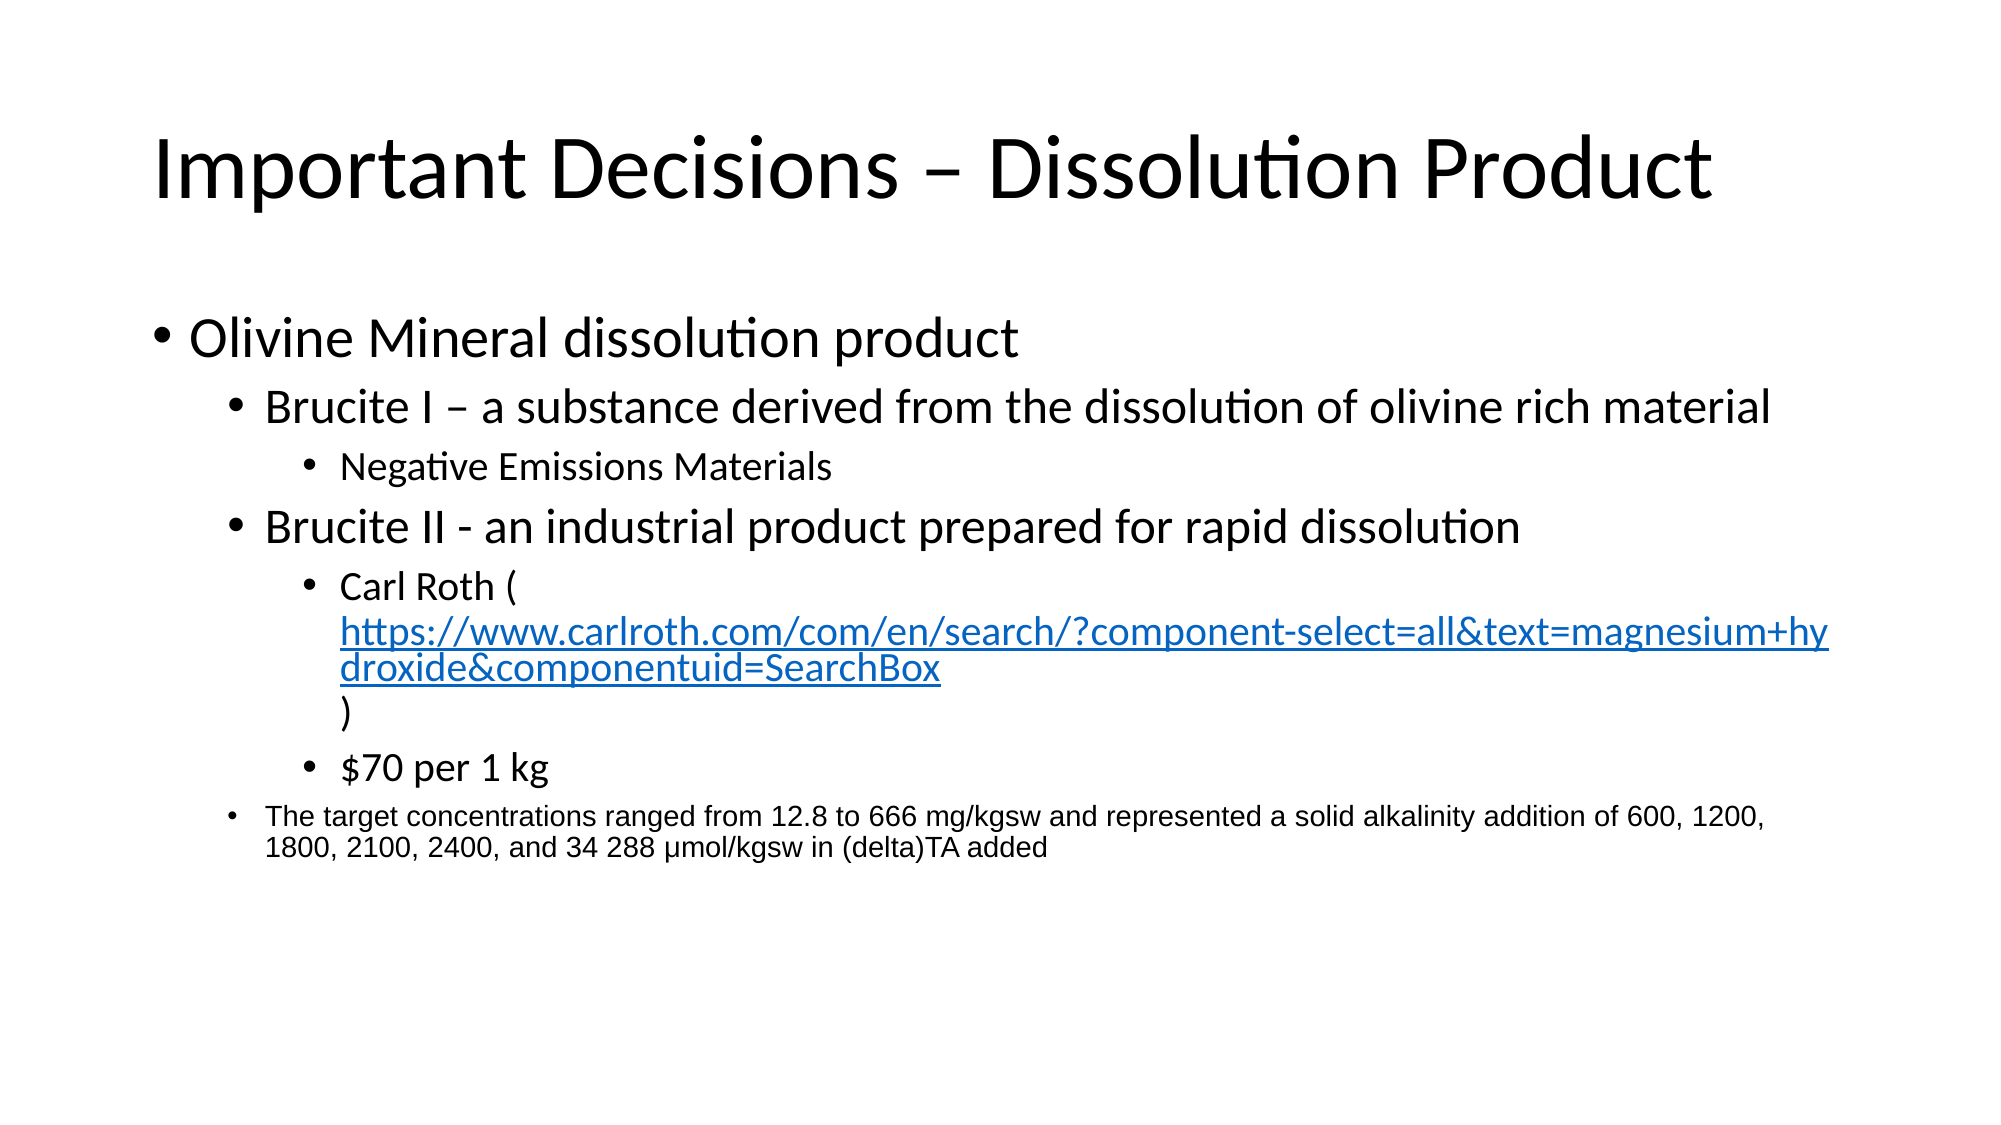

# Important Decisions – Dissolution Product
Olivine Mineral dissolution product
Brucite I – a substance derived from the dissolution of olivine rich material
Negative Emissions Materials
Brucite II - an industrial product prepared for rapid dissolution
Carl Roth (https://www.carlroth.com/com/en/search/?component-select=all&text=magnesium+hydroxide&componentuid=SearchBox)
$70 per 1 kg
The target concentrations ranged from 12.8 to 666 mg/kgsw and represented a solid alkalinity addition of 600, 1200, 1800, 2100, 2400, and 34 288 μmol/kgsw in (delta)TA added